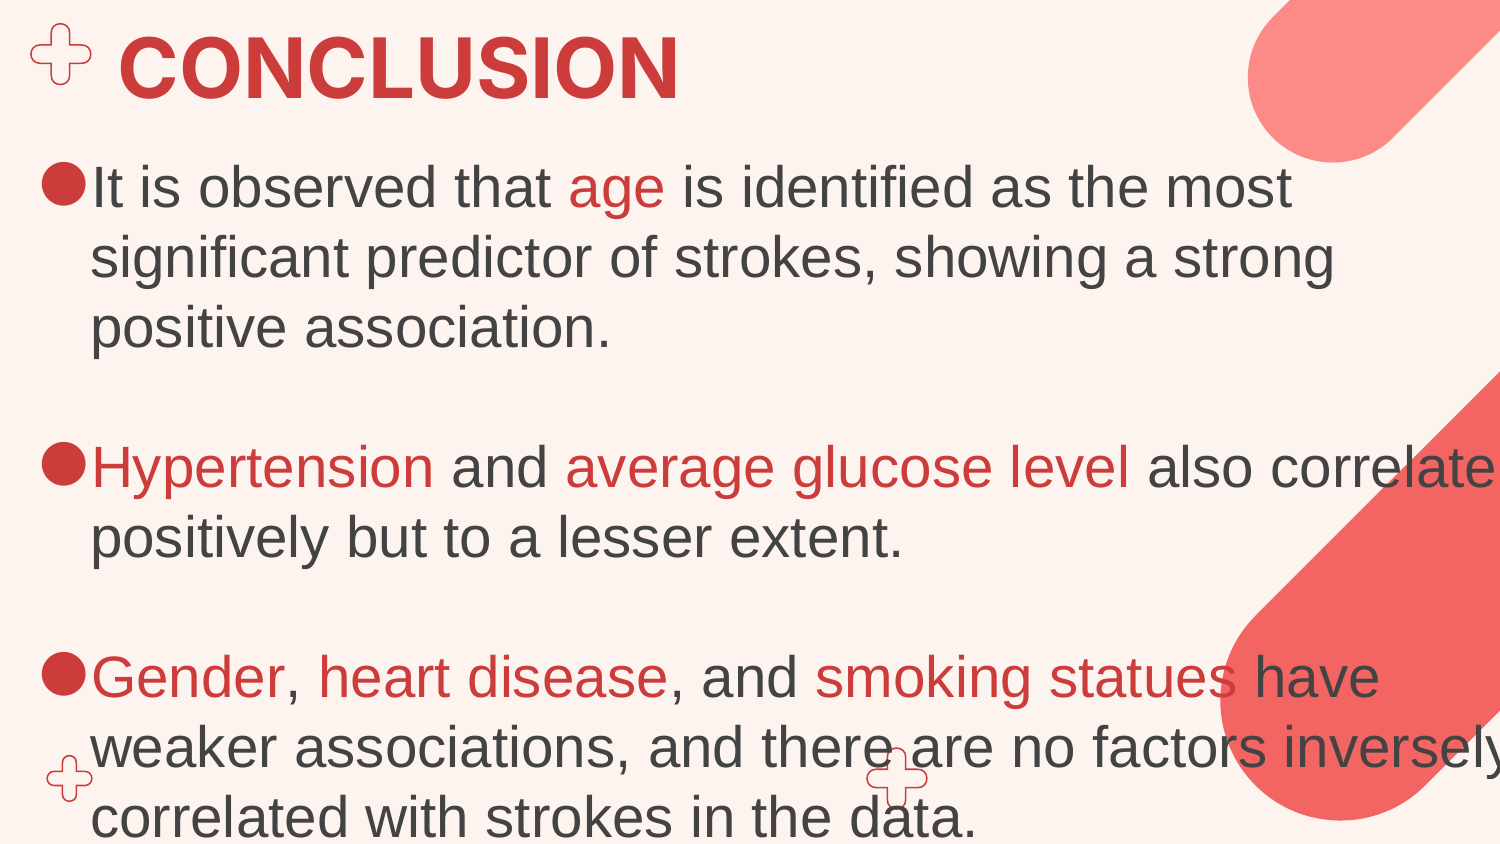

# CONCLUSION
It is observed that age is identified as the most significant predictor of strokes, showing a strong positive association.

Hypertension and average glucose level also correlate positively but to a lesser extent.

Gender, heart disease, and smoking statues have weaker associations, and there are no factors inversely correlated with strokes in the data.